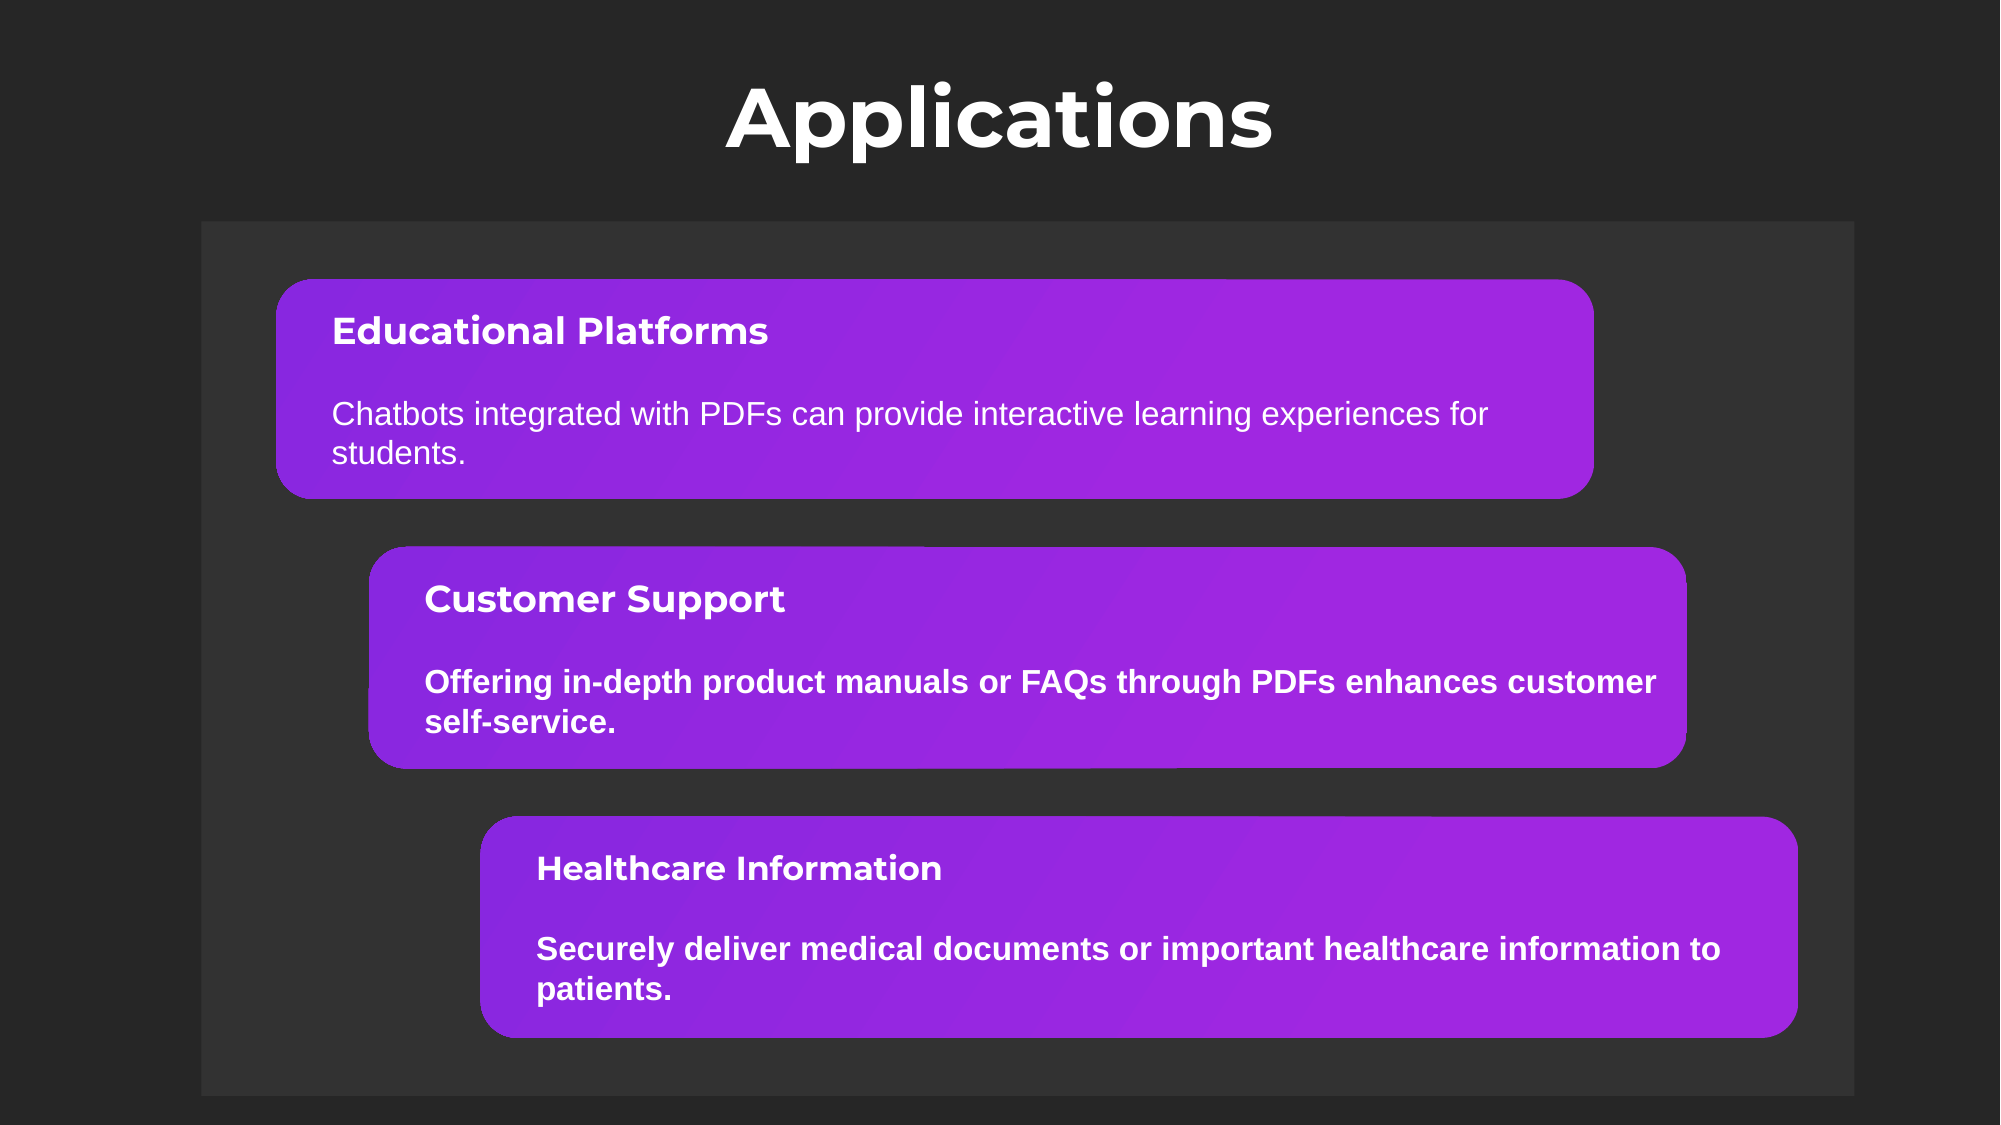

Applications

Educational Platforms

Chatbots integrated with PDFs can provide interactive learning experiences for students.
Customer Support

Offering in-depth product manuals or FAQs through PDFs enhances customer self-service.
Healthcare Information

Securely deliver medical documents or important healthcare information to patients.